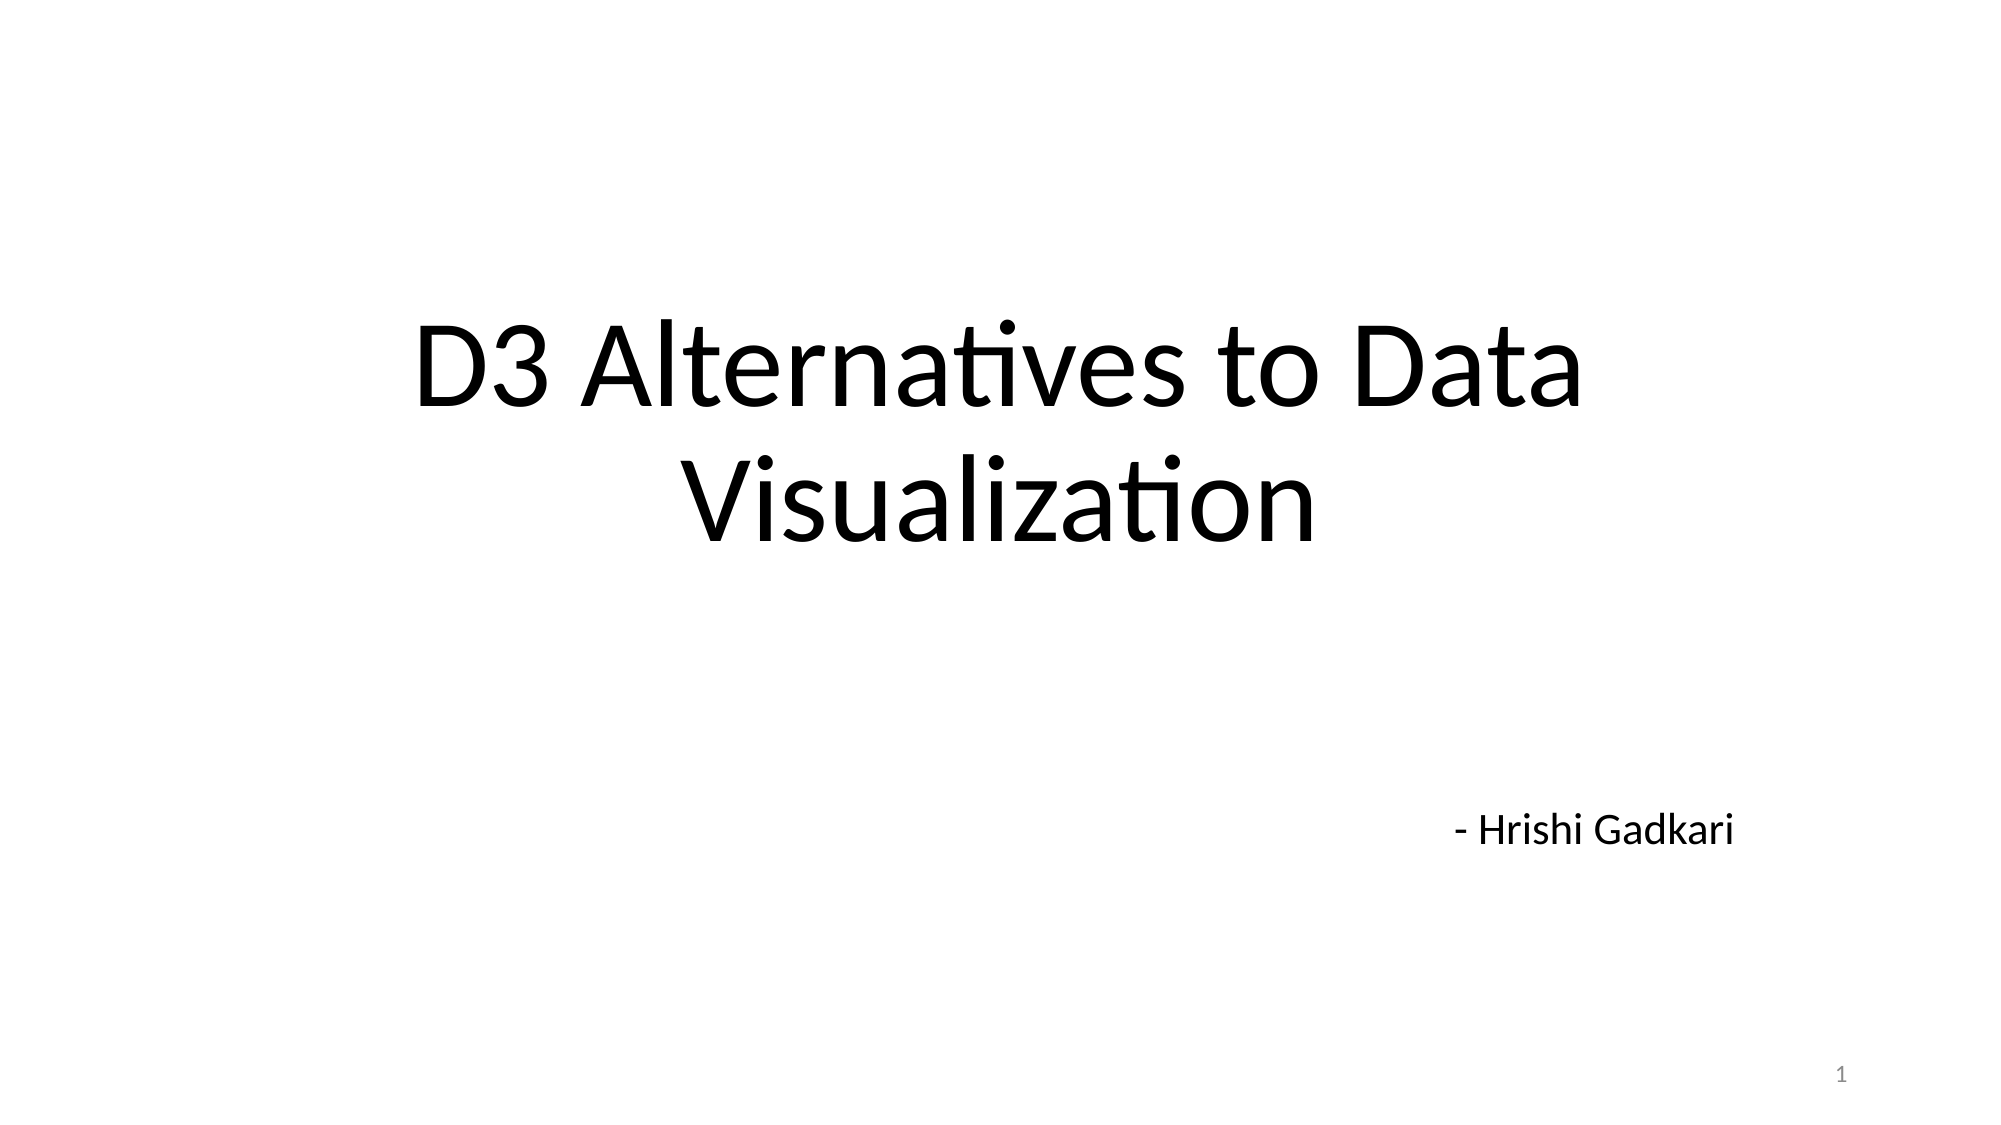

# D3 Alternatives to Data Visualization

- Hrishi Gadkari
1